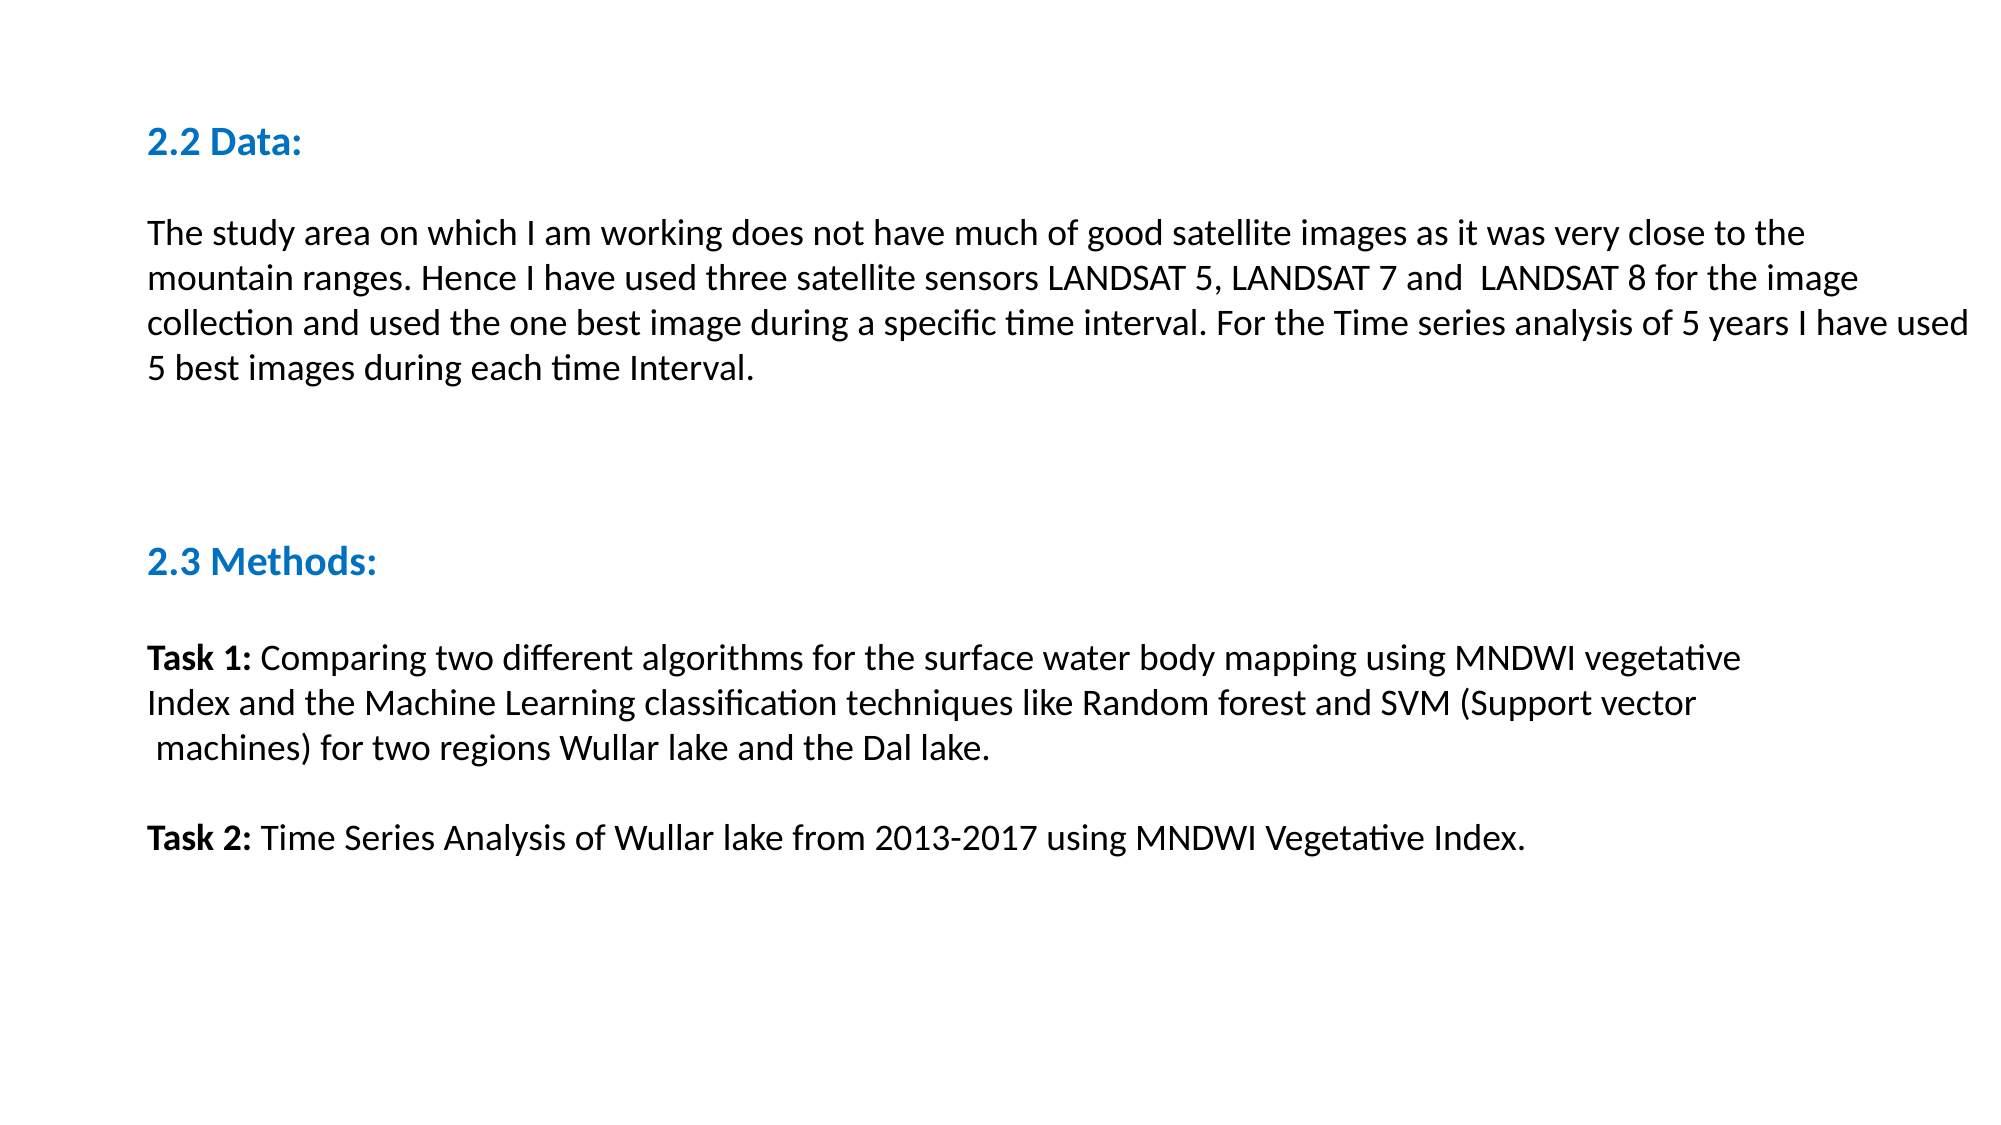

2.2 Data:

The study area on which I am working does not have much of good satellite images as it was very close to the
mountain ranges. Hence I have used three satellite sensors LANDSAT 5, LANDSAT 7 and  LANDSAT 8 for the image
collection and used the one best image during a specific time interval. For the Time series analysis of 5 years I have used
5 best images during each time Interval.

2.3 Methods:

Task 1: Comparing two different algorithms for the surface water body mapping using MNDWI vegetative
Index and the Machine Learning classification techniques like Random forest and SVM (Support vector
 machines) for two regions Wullar lake and the Dal lake.

Task 2: Time Series Analysis of Wullar lake from 2013-2017 using MNDWI Vegetative Index.